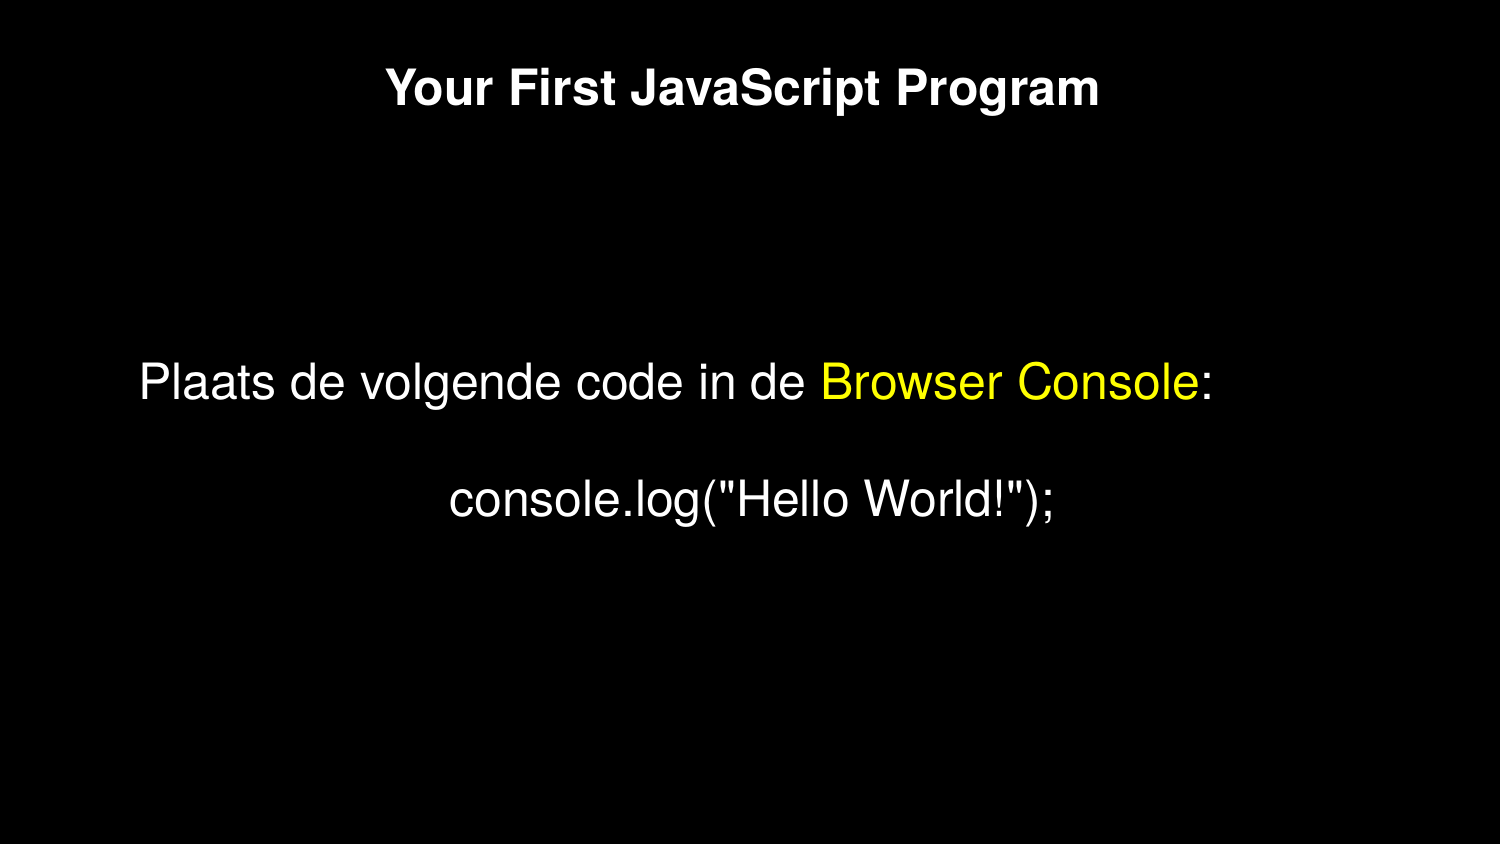

# Your First JavaScript Program
Plaats de volgende code in de Browser Console:
console.log("Hello World!");